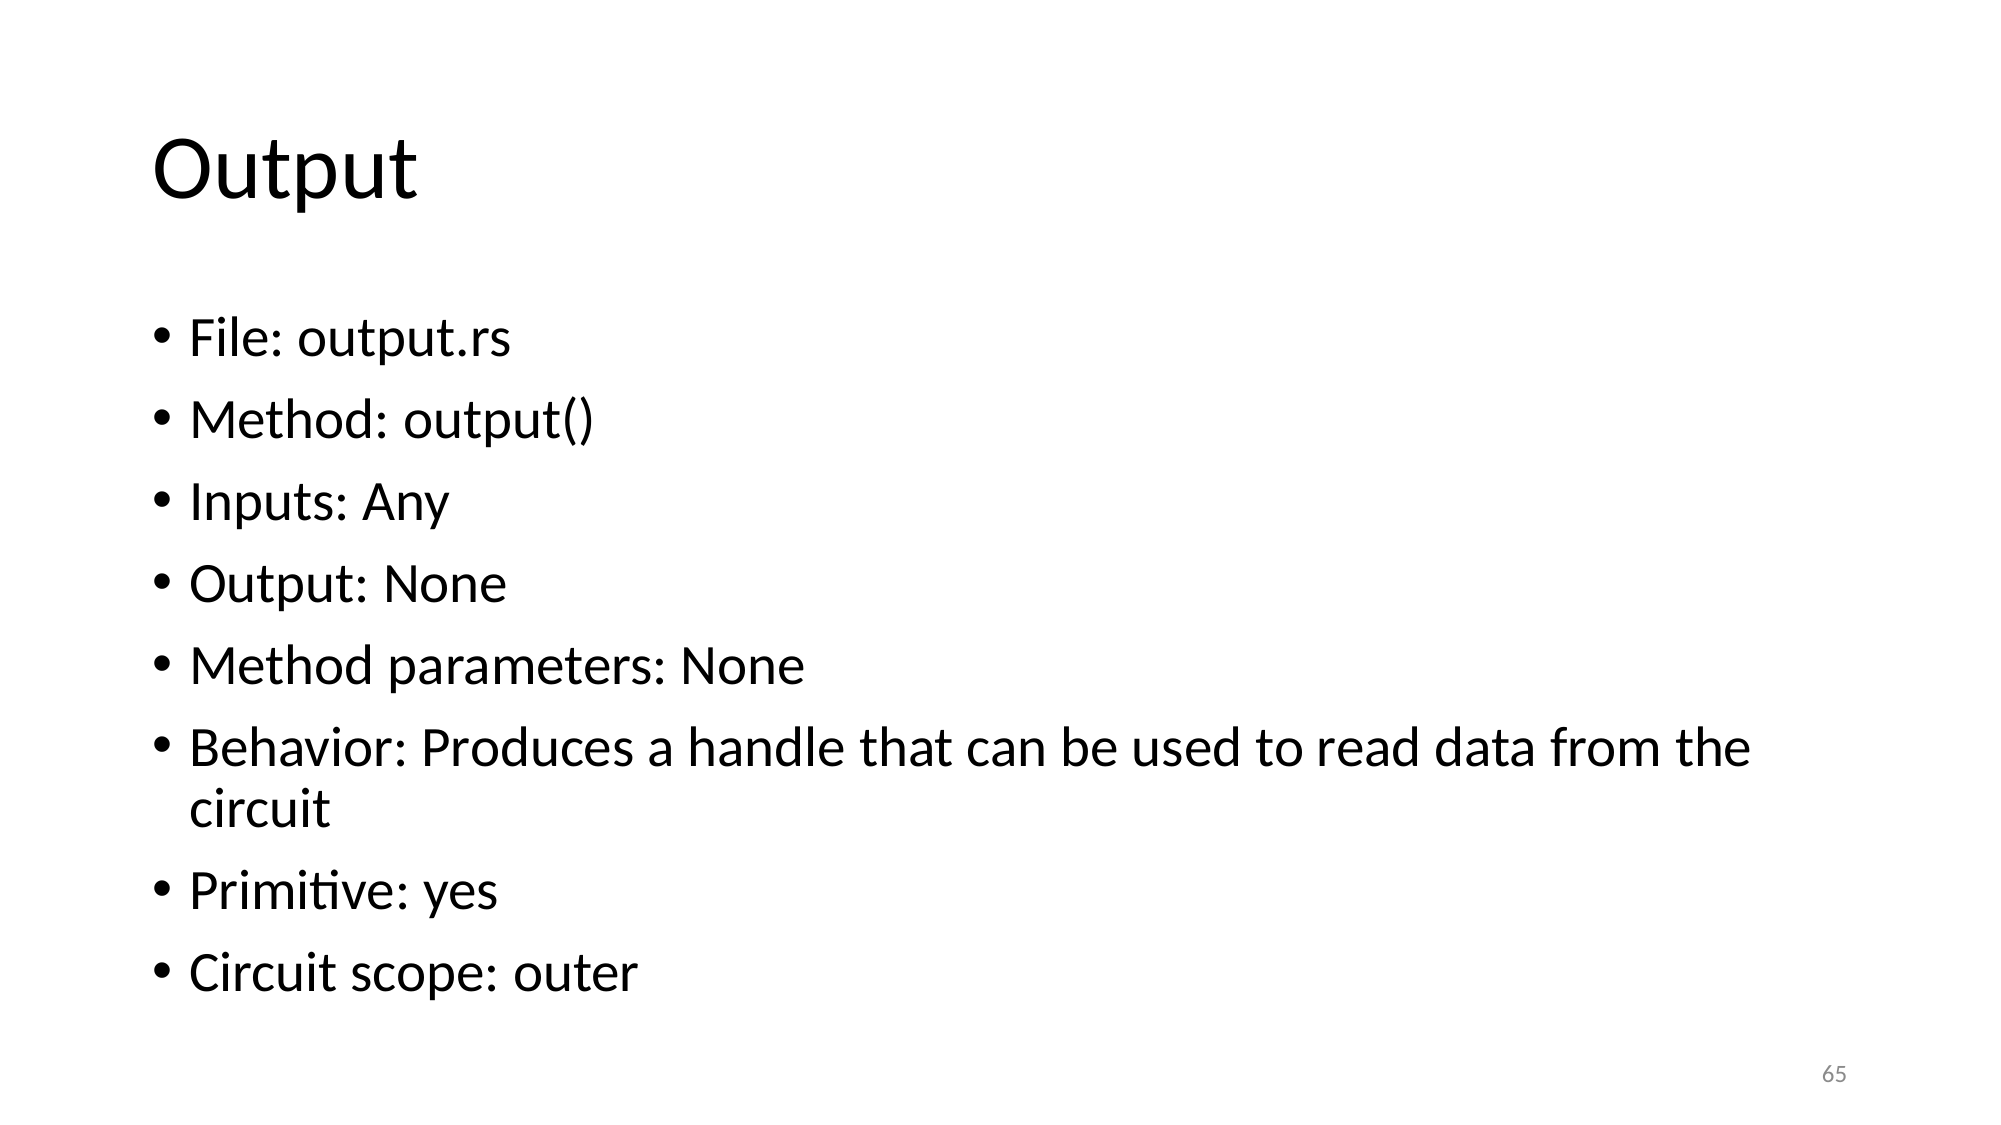

# Output
File: output.rs
Method: output()
Inputs: Any
Output: None
Method parameters: None
Behavior: Produces a handle that can be used to read data from the circuit
Primitive: yes
Circuit scope: outer
65